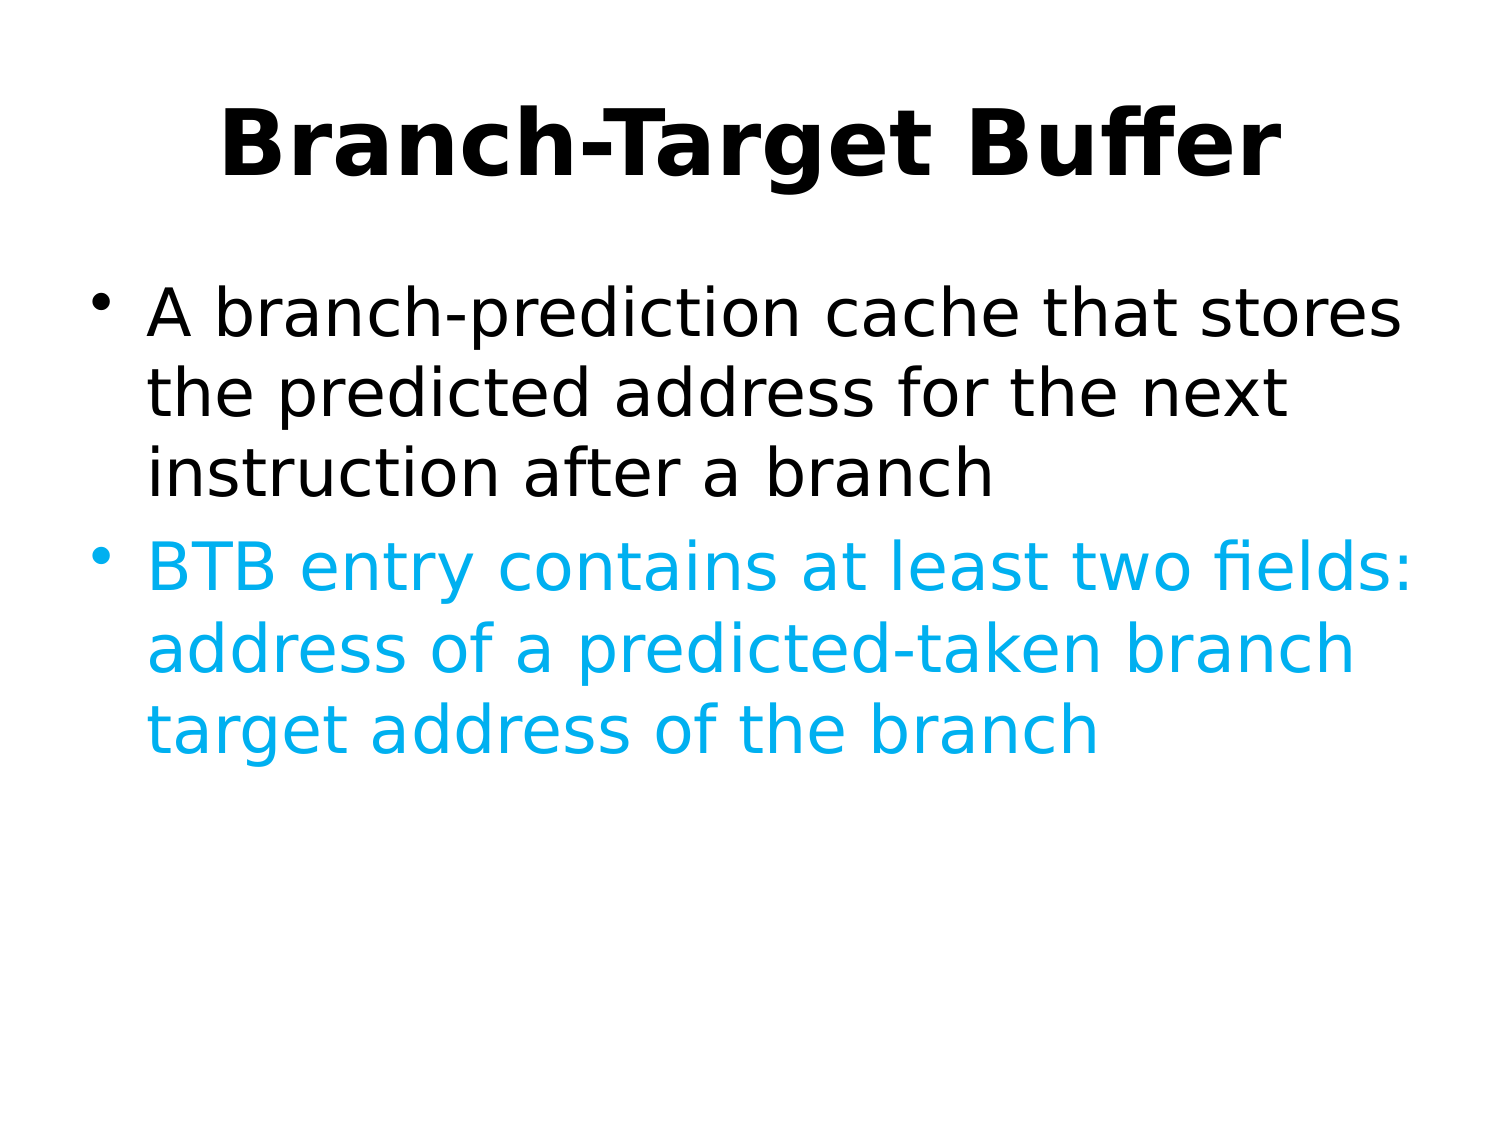

# Branch-Target Buffer
A branch-prediction cache that stores the predicted address for the next instruction after a branch
BTB entry contains at least two fields:
address of a predicted-taken branch
target address of the branch